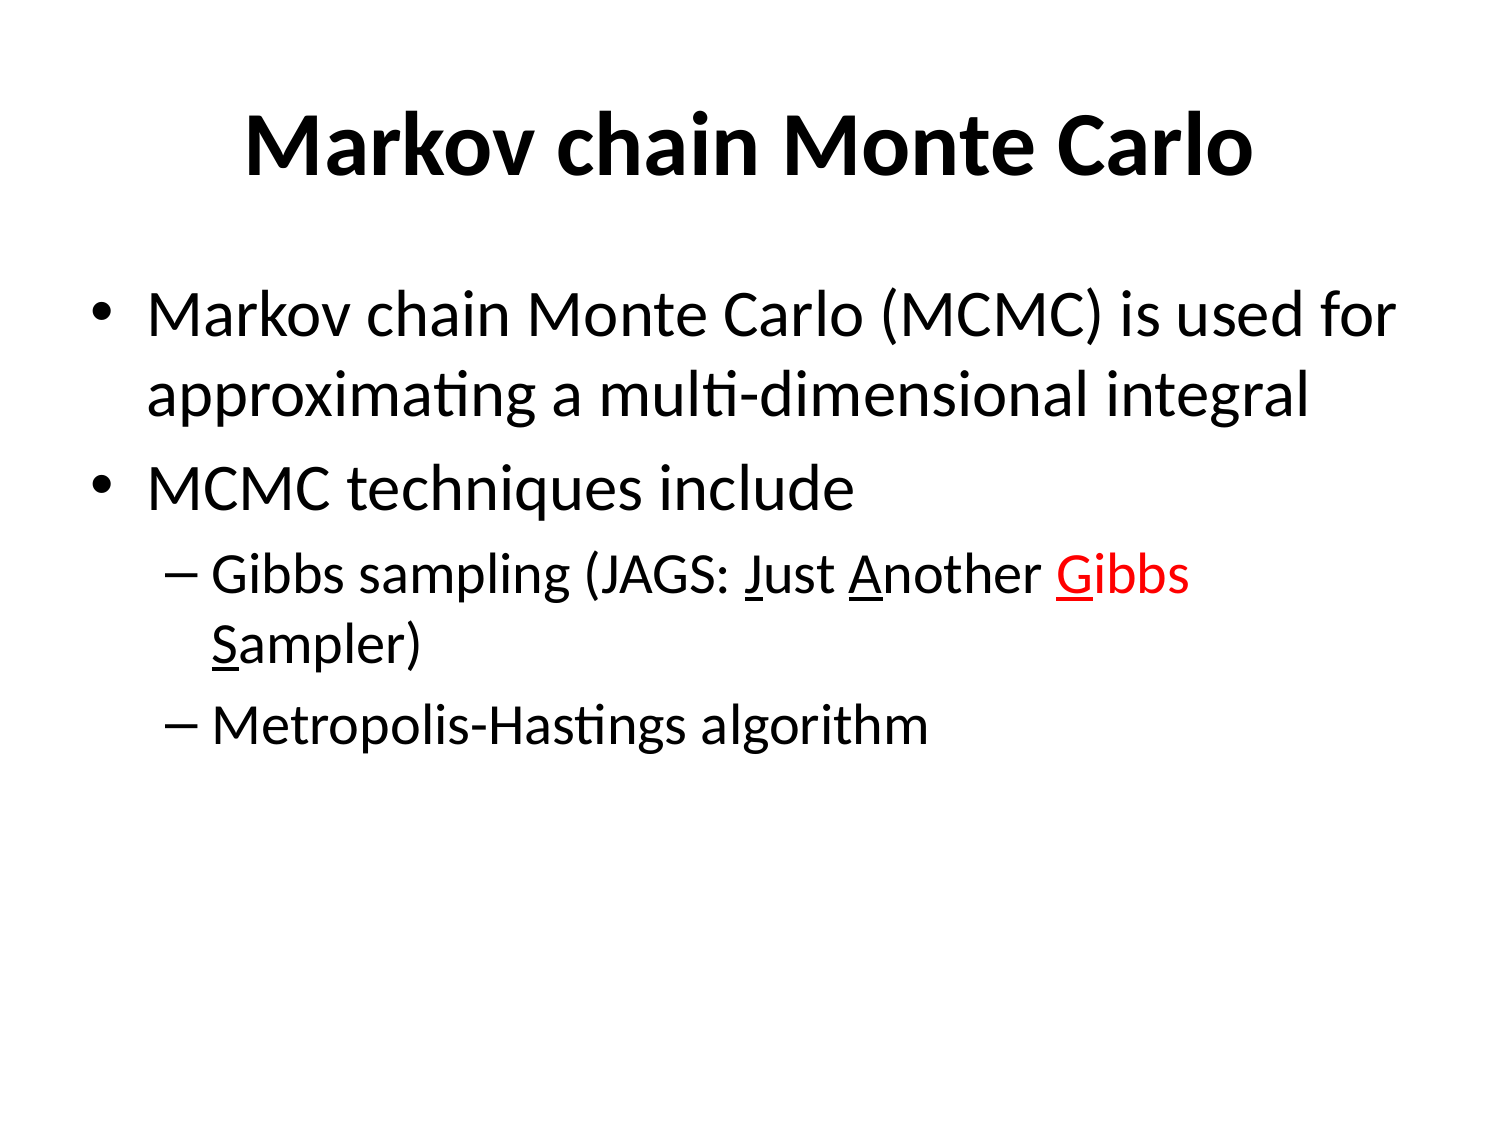

# Markov chain Monte Carlo
Markov chain Monte Carlo (MCMC) is used for approximating a multi-dimensional integral
MCMC techniques include
Gibbs sampling (JAGS: Just Another Gibbs Sampler)
Metropolis-Hastings algorithm